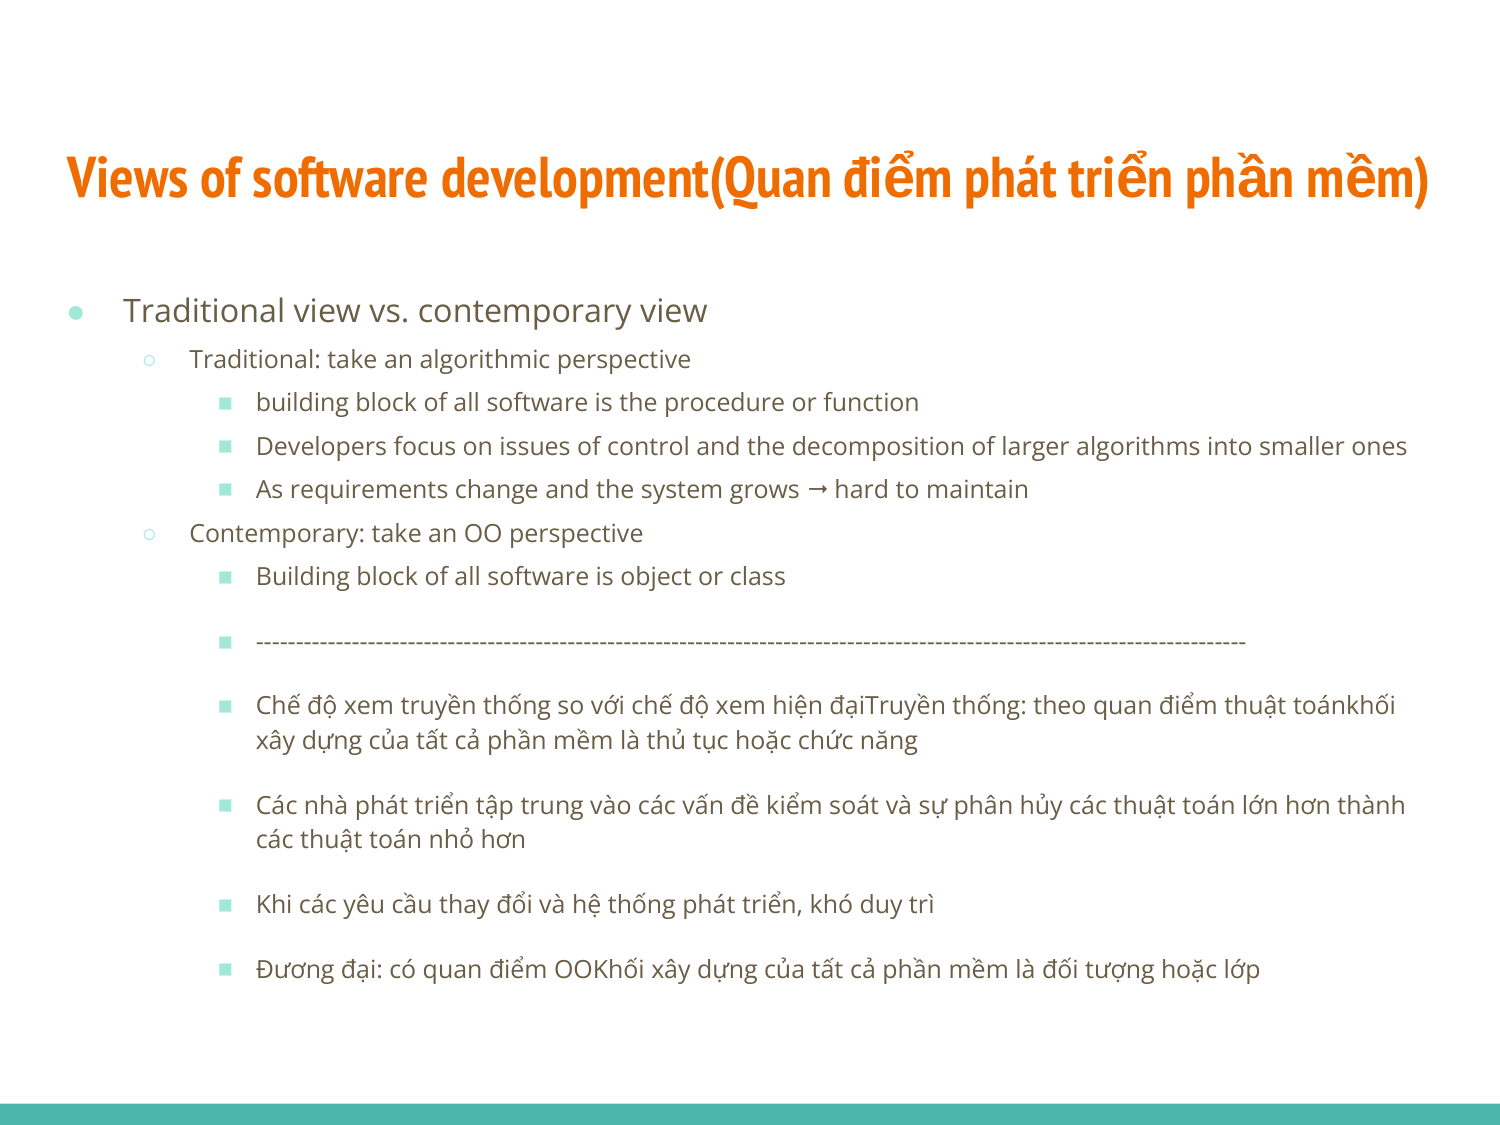

# Views of software development(Quan điểm phát triển phần mềm)
Traditional view vs. contemporary view
Traditional: take an algorithmic perspective
building block of all software is the procedure or function
Developers focus on issues of control and the decomposition of larger algorithms into smaller ones
As requirements change and the system grows ⭢ hard to maintain
Contemporary: take an OO perspective
Building block of all software is object or class
----------------------------------------------------------------------------------------------------------------------------
Chế độ xem truyền thống so với chế độ xem hiện đạiTruyền thống: theo quan điểm thuật toánkhối xây dựng của tất cả phần mềm là thủ tục hoặc chức năng
Các nhà phát triển tập trung vào các vấn đề kiểm soát và sự phân hủy các thuật toán lớn hơn thành các thuật toán nhỏ hơn
Khi các yêu cầu thay đổi và hệ thống phát triển, khó duy trì
Đương đại: có quan điểm OOKhối xây dựng của tất cả phần mềm là đối tượng hoặc lớp